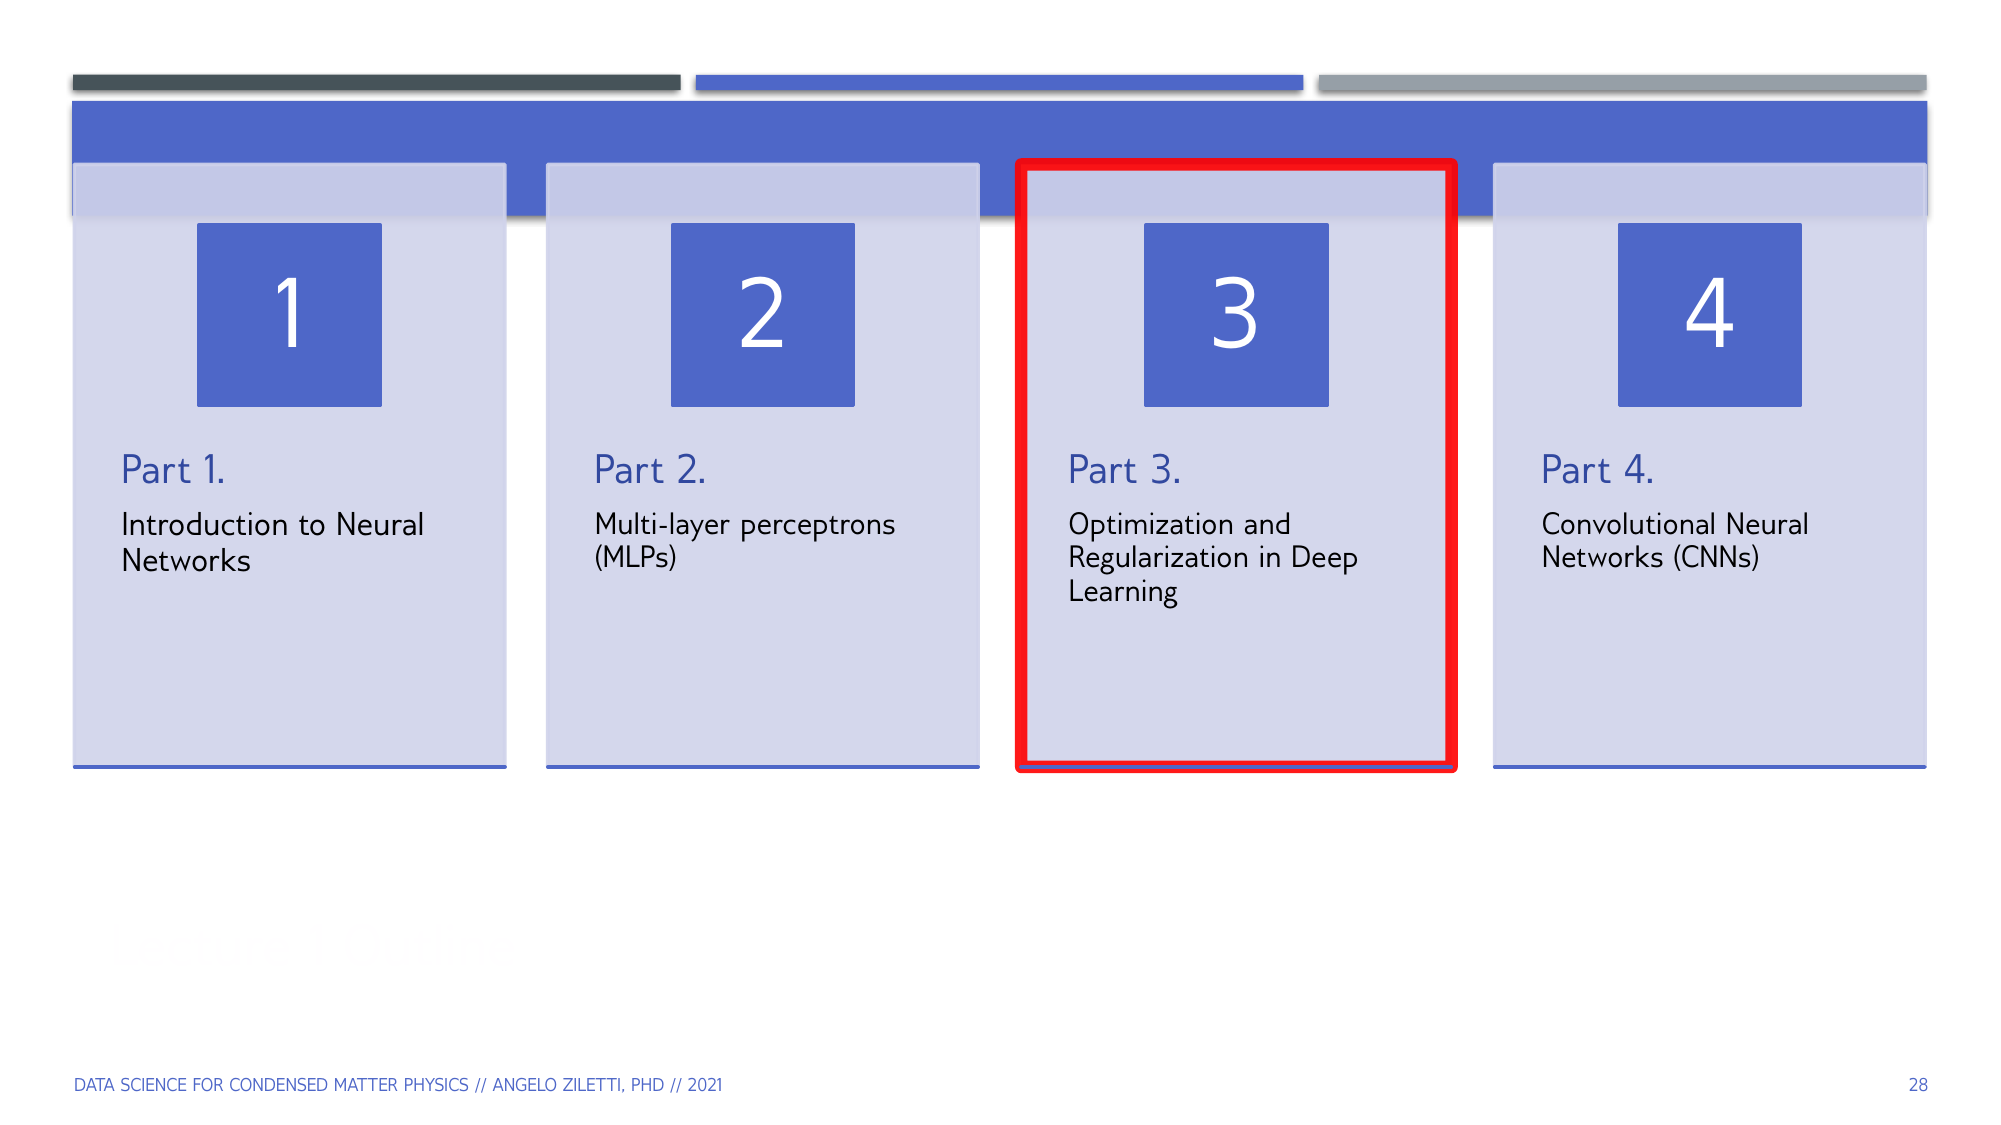

Part 1.
Introduction to Neural Networks
1
Part 2.
Multi-layer perceptrons (MLPs)
2
Part 3.
Optimization and Regularization in Deep Learning
3
Part 4.
Convolutional Neural Networks (CNNs)
4
# Lecture 1 Outline
Data Science for Condensed Matter Physics // Angelo Ziletti, PhD // 2021
28